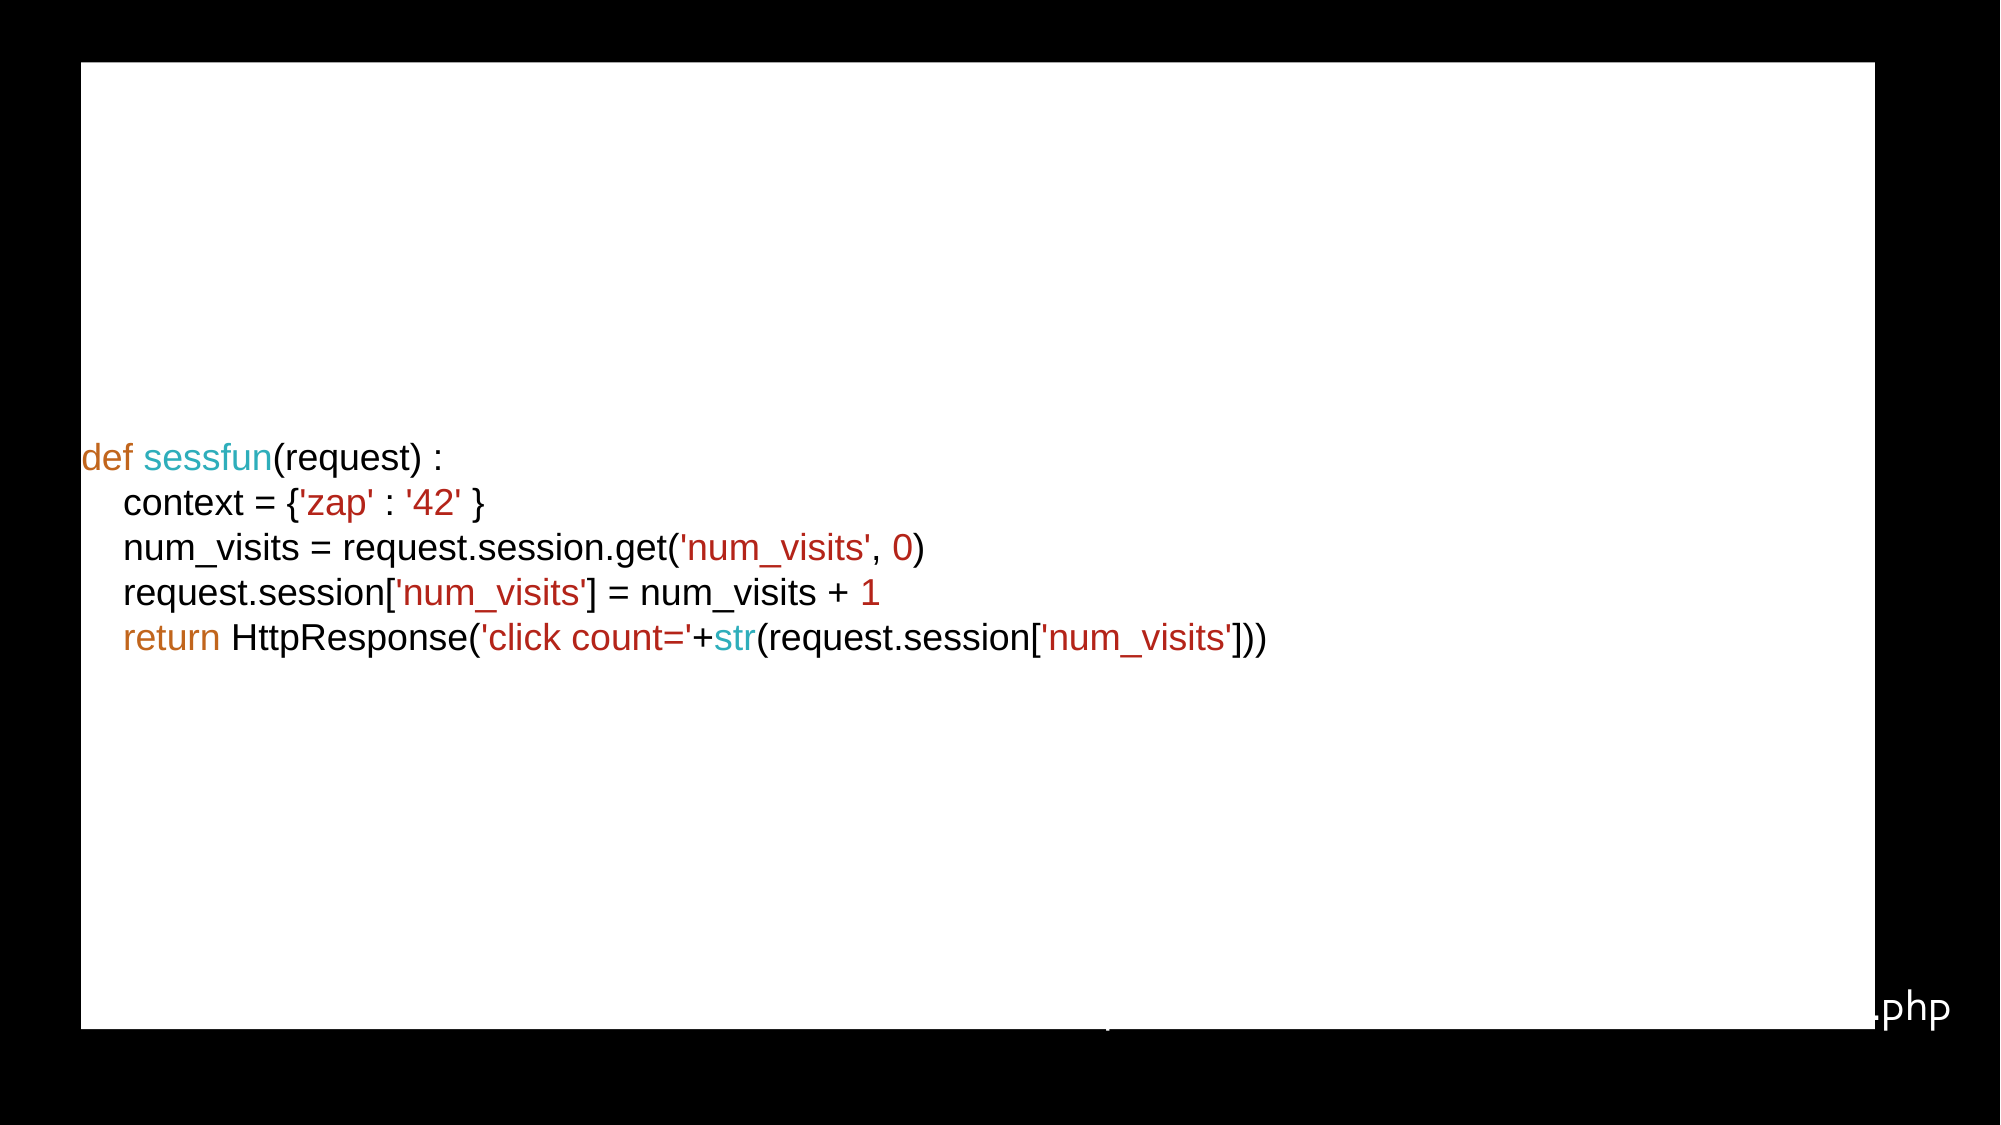

def sessfun(request) :
    context = {'zap' : '42' }
    num_visits = request.session.get('num_visits', 0)
    request.session['num_visits'] = num_visits + 1
    return HttpResponse('click count='+str(request.session['num_visits']))
http://www.wa4e.com/code/sessions/sessfun.php